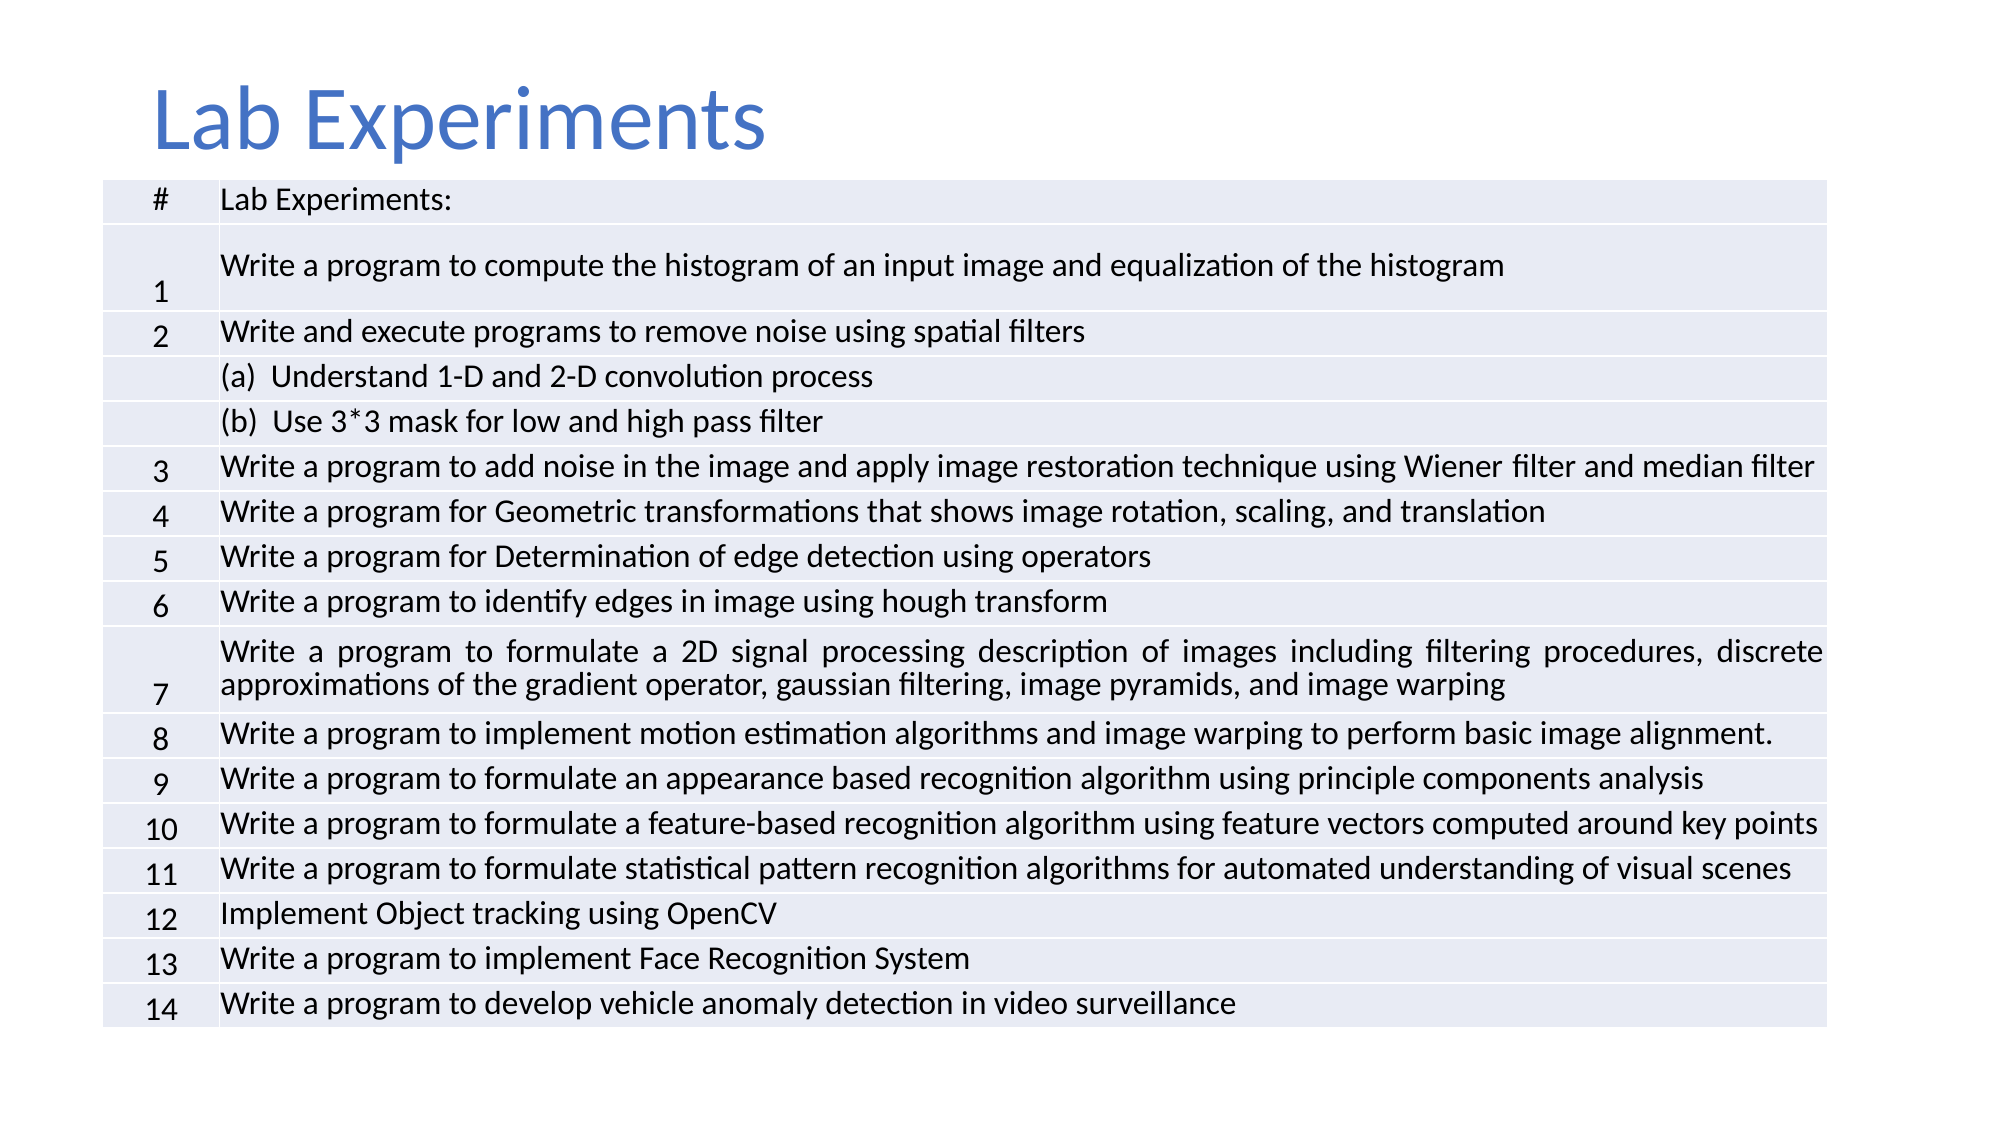

# Lab Experiments
| # | Lab Experiments: |
| --- | --- |
| 1 | Write a program to compute the histogram of an input image and equalization of the histogram |
| 2 | Write and execute programs to remove noise using spatial filters |
|  | (a)   Understand 1-D and 2-D convolution process |
|  | (b)   Use 3\*3 mask for low and high pass filter |
| 3 | Write a program to add noise in the image and apply image restoration technique using Wiener ﬁlter and median filter |
| 4 | Write a program for Geometric transformations that shows image rotation, scaling, and translation |
| 5 | Write a program for Determination of edge detection using operators |
| 6 | Write a program to identify edges in image using hough transform |
| 7 | Write a program to formulate a 2D signal processing description of images including filtering procedures, discrete approximations of the gradient operator, gaussian filtering, image pyramids, and image warping |
| 8 | Write a program to implement motion estimation algorithms and image warping to perform basic image alignment. |
| 9 | Write a program to formulate an appearance based recognition algorithm using principle components analysis |
| 10 | Write a program to formulate a feature-based recognition algorithm using feature vectors computed around key points |
| 11 | Write a program to formulate statistical pattern recognition algorithms for automated understanding of visual scenes |
| 12 | Implement Object tracking using OpenCV |
| 13 | Write a program to implement Face Recognition System |
| 14 | Write a program to develop vehicle anomaly detection in video surveillance |